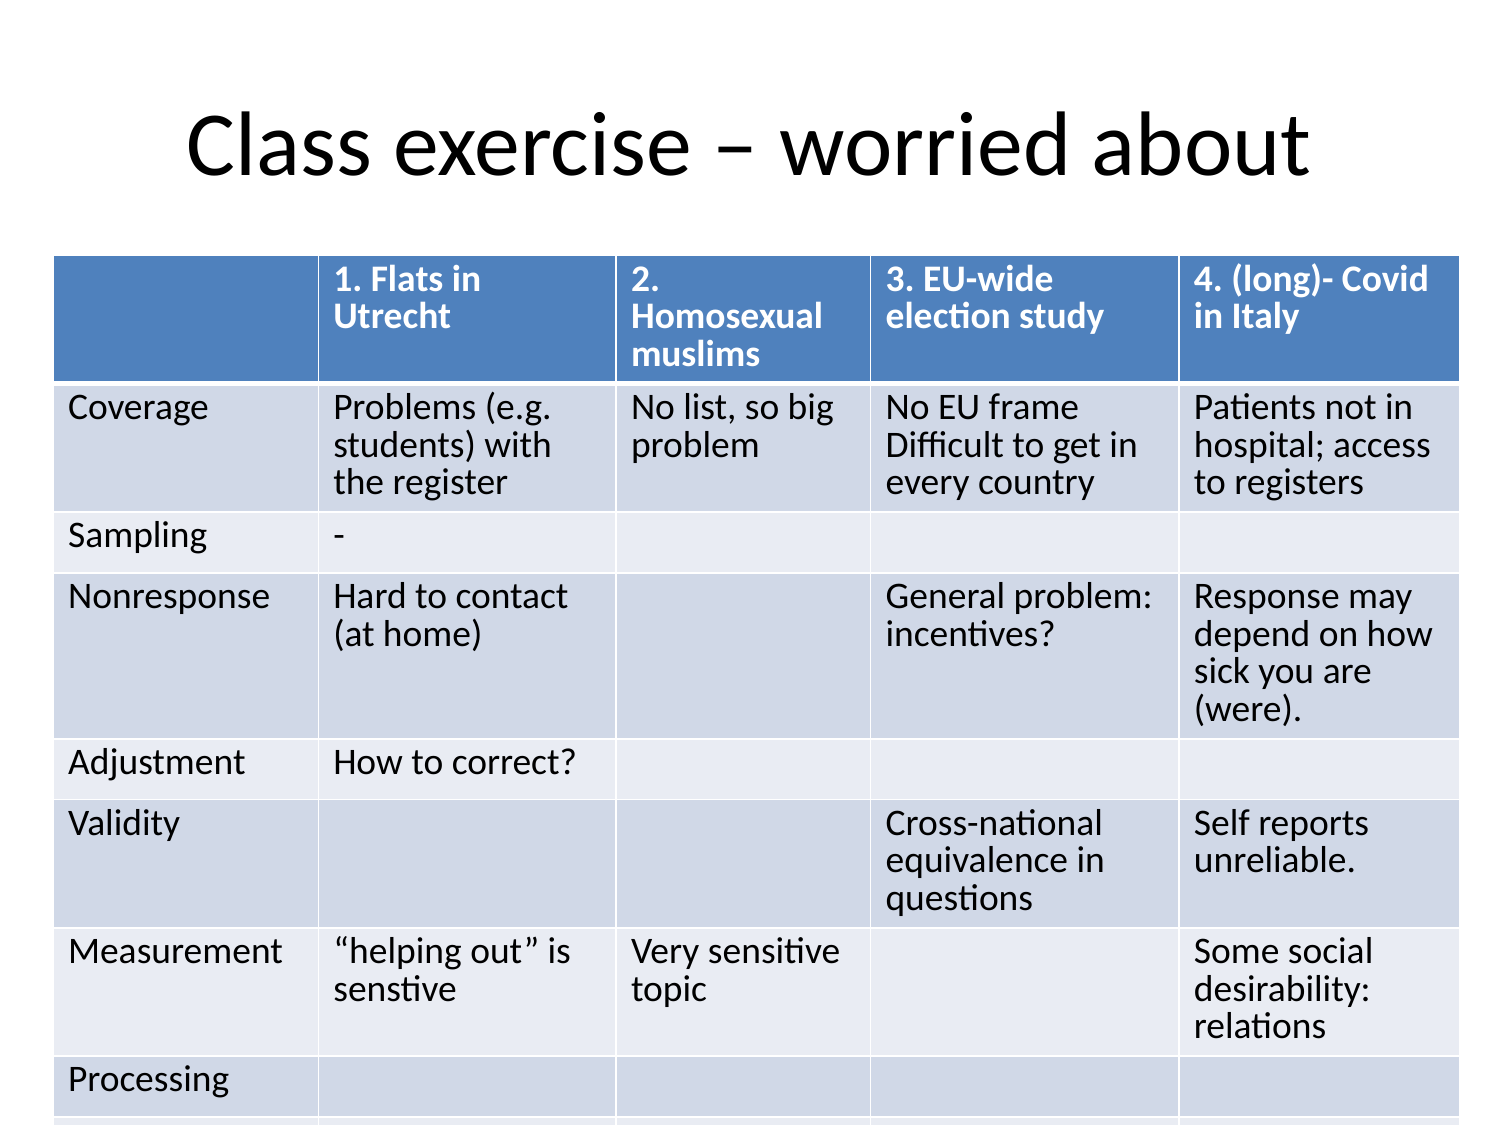

# Class exercise – worried about
|  | 1. Flats in Utrecht | 2. Homosexual muslims | 3. EU-wide election study | 4. (long)- Covid in Italy |
| --- | --- | --- | --- | --- |
| Coverage | Problems (e.g. students) with the register | No list, so big problem | No EU frame Difficult to get in every country | Patients not in hospital; access to registers |
| Sampling | - |  |  |  |
| Nonresponse | Hard to contact (at home) |  | General problem: incentives? | Response may depend on how sick you are (were). |
| Adjustment | How to correct? |  |  |  |
| Validity |  |  | Cross-national equivalence in questions | Self reports unreliable. |
| Measurement | “helping out” is senstive | Very sensitive topic |  | Some social desirability: relations |
| Processing |  |  |  |  |
|  |  |  |  |  |
|  | Design: mail survey | Design: mail invite for web survey Screener -> follow-up | Design: Use best-practice in every country Mail + web | Design: |